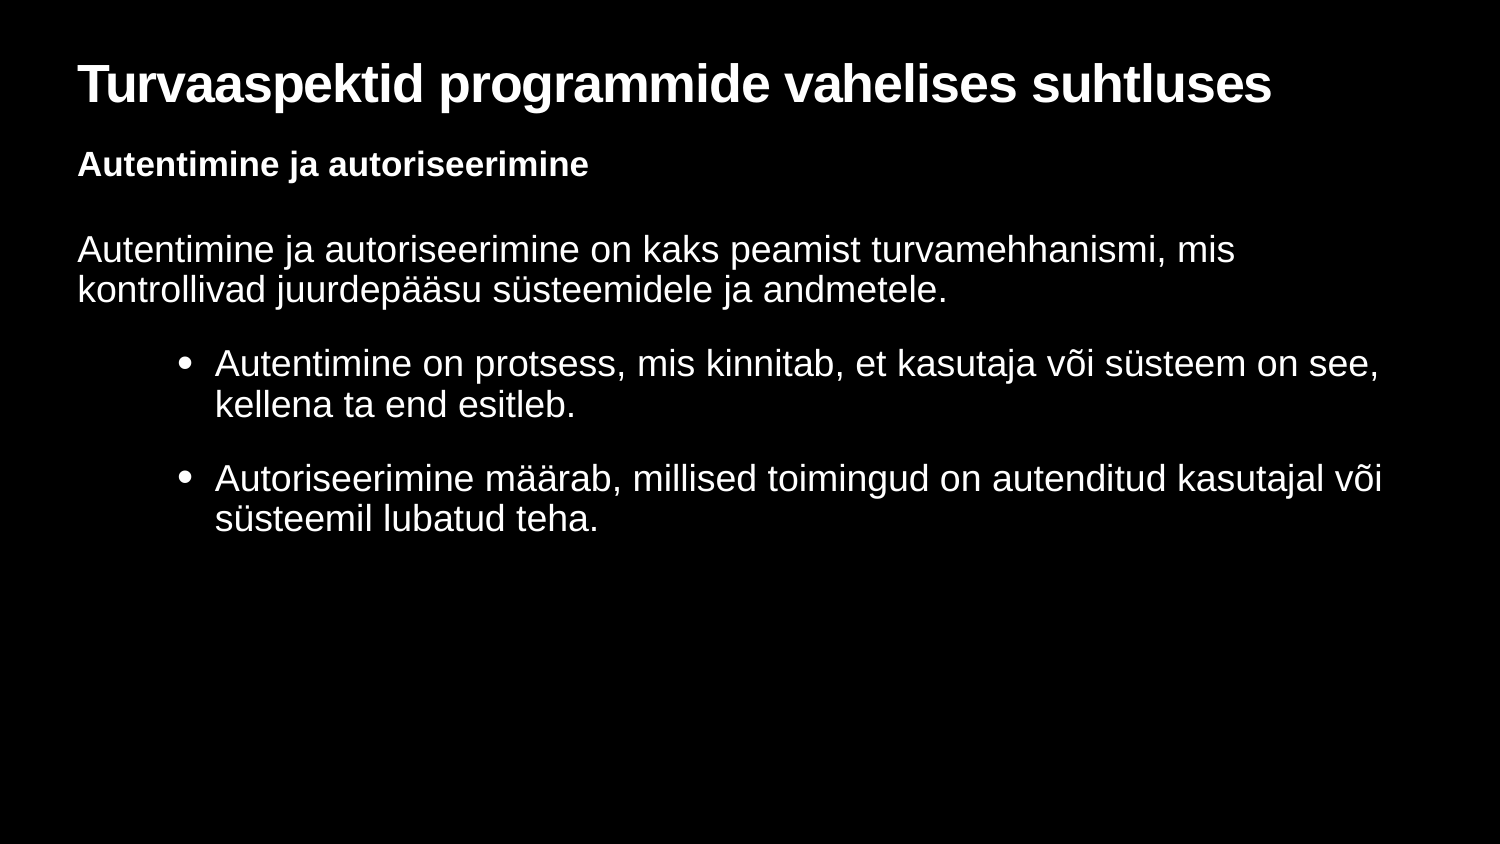

# Turvaaspektid programmide vahelises suhtluses
Autentimine ja autoriseerimine
Autentimine ja autoriseerimine on kaks peamist turvamehhanismi, mis kontrollivad juurdepääsu süsteemidele ja andmetele.
Autentimine on protsess, mis kinnitab, et kasutaja või süsteem on see, kellena ta end esitleb.
Autoriseerimine määrab, millised toimingud on autenditud kasutajal või süsteemil lubatud teha.